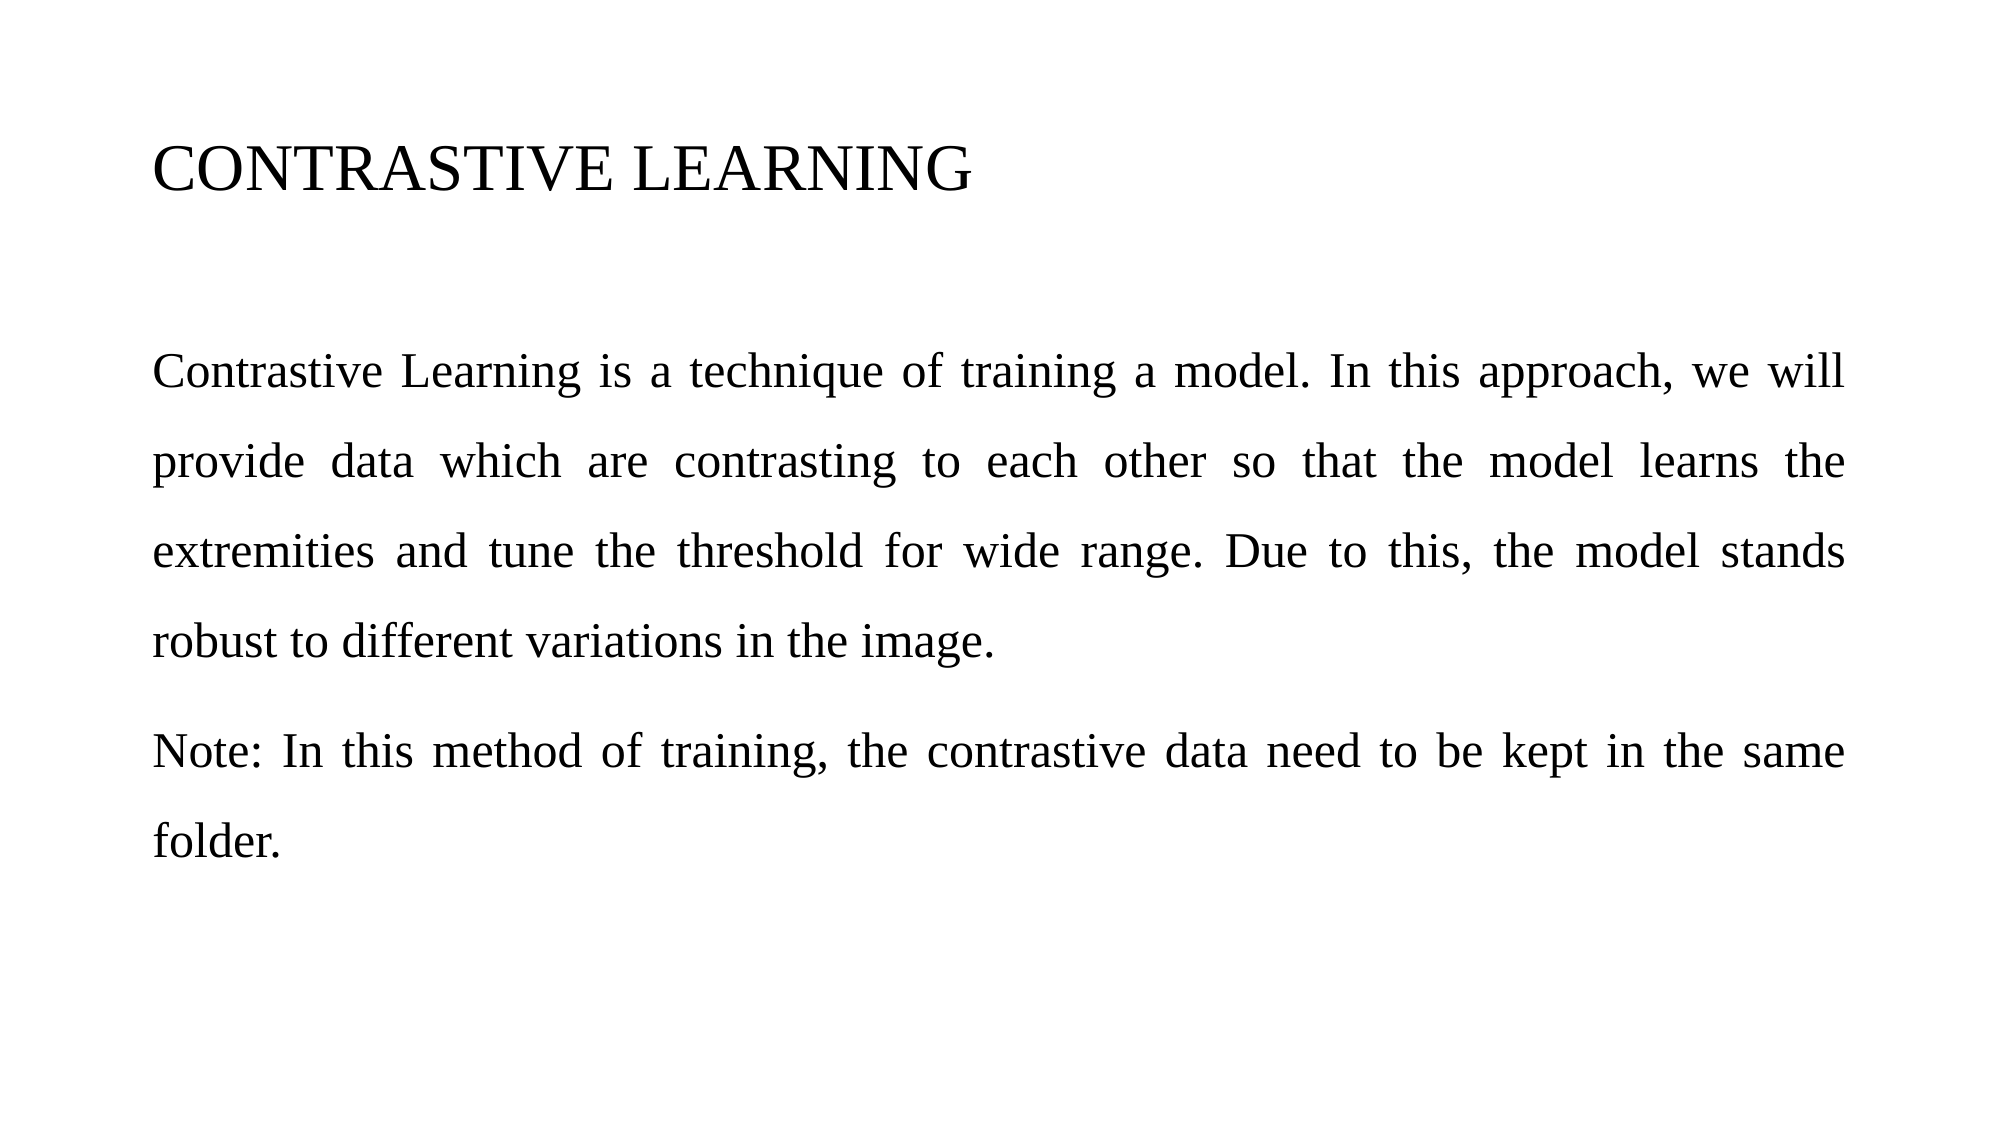

# CONTRASTIVE LEARNING
Contrastive Learning is a technique of training a model. In this approach, we will provide data which are contrasting to each other so that the model learns the extremities and tune the threshold for wide range. Due to this, the model stands robust to different variations in the image.
Note: In this method of training, the contrastive data need to be kept in the same folder.